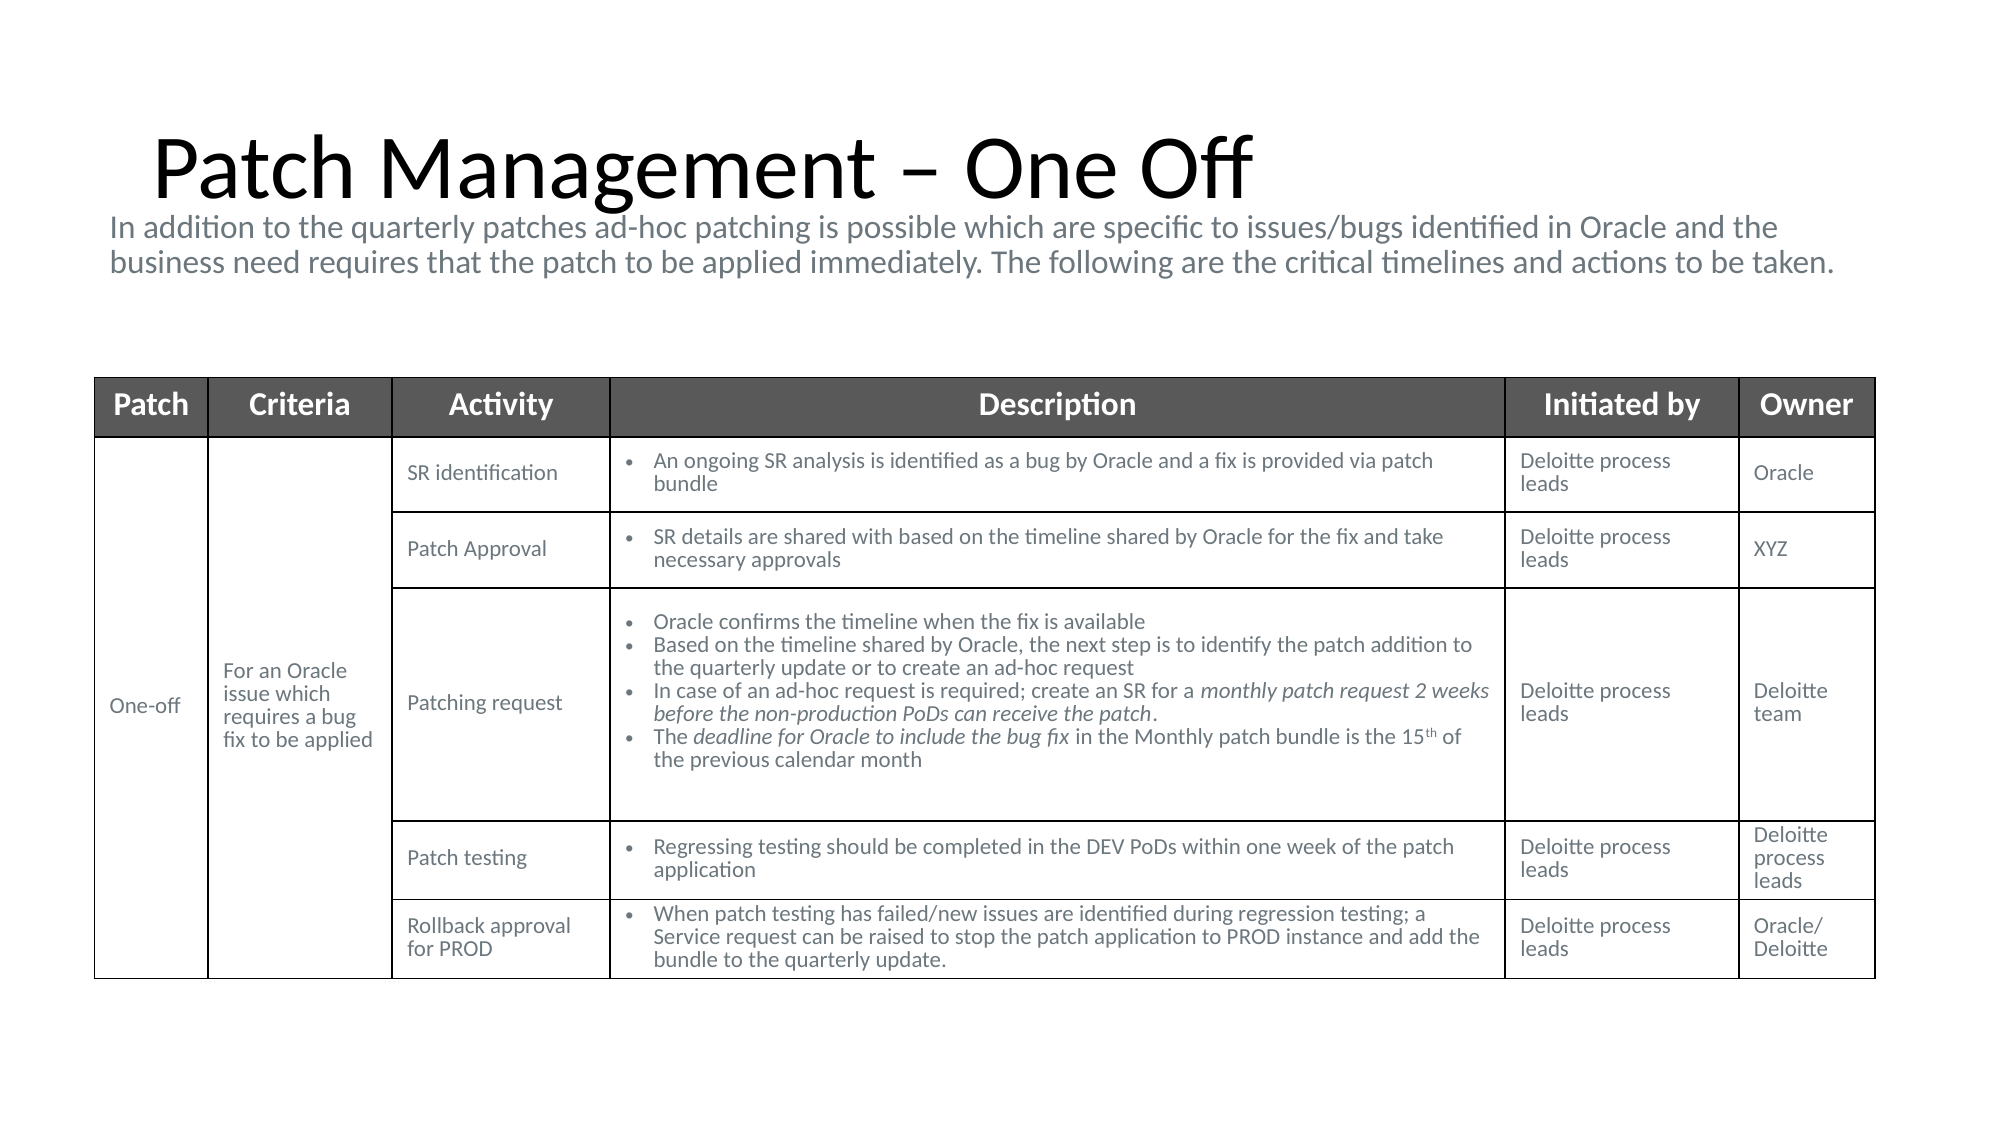

# Patch Management – One Off
In addition to the quarterly patches ad-hoc patching is possible which are specific to issues/bugs identified in Oracle and the business need requires that the patch to be applied immediately. The following are the critical timelines and actions to be taken.

| Patch | Criteria | Activity | Description | Initiated by | Owner |
| --- | --- | --- | --- | --- | --- |
| One-off | For an Oracle issue which requires a bug fix to be applied | SR identification | An ongoing SR analysis is identified as a bug by Oracle and a fix is provided via patch bundle | Deloitte process leads | Oracle |
|  |  | Patch Approval | SR details are shared with based on the timeline shared by Oracle for the fix and take necessary approvals | Deloitte process leads | XYZ |
|  |  | Patching request | Oracle confirms the timeline when the fix is available Based on the timeline shared by Oracle, the next step is to identify the patch addition to the quarterly update or to create an ad-hoc request In case of an ad-hoc request is required; create an SR for a monthly patch request 2 weeks before the non-production PoDs can receive the patch. The deadline for Oracle to include the bug fix in the Monthly patch bundle is the 15th of the previous calendar month | Deloitte process leads | Deloitte team |
|  |  | Patch testing | Regressing testing should be completed in the DEV PoDs within one week of the patch application | Deloitte process leads | Deloitte process leads |
|  |  | Rollback approval for PROD | When patch testing has failed/new issues are identified during regression testing; a Service request can be raised to stop the patch application to PROD instance and add the bundle to the quarterly update. | Deloitte process leads | Oracle/Deloitte |